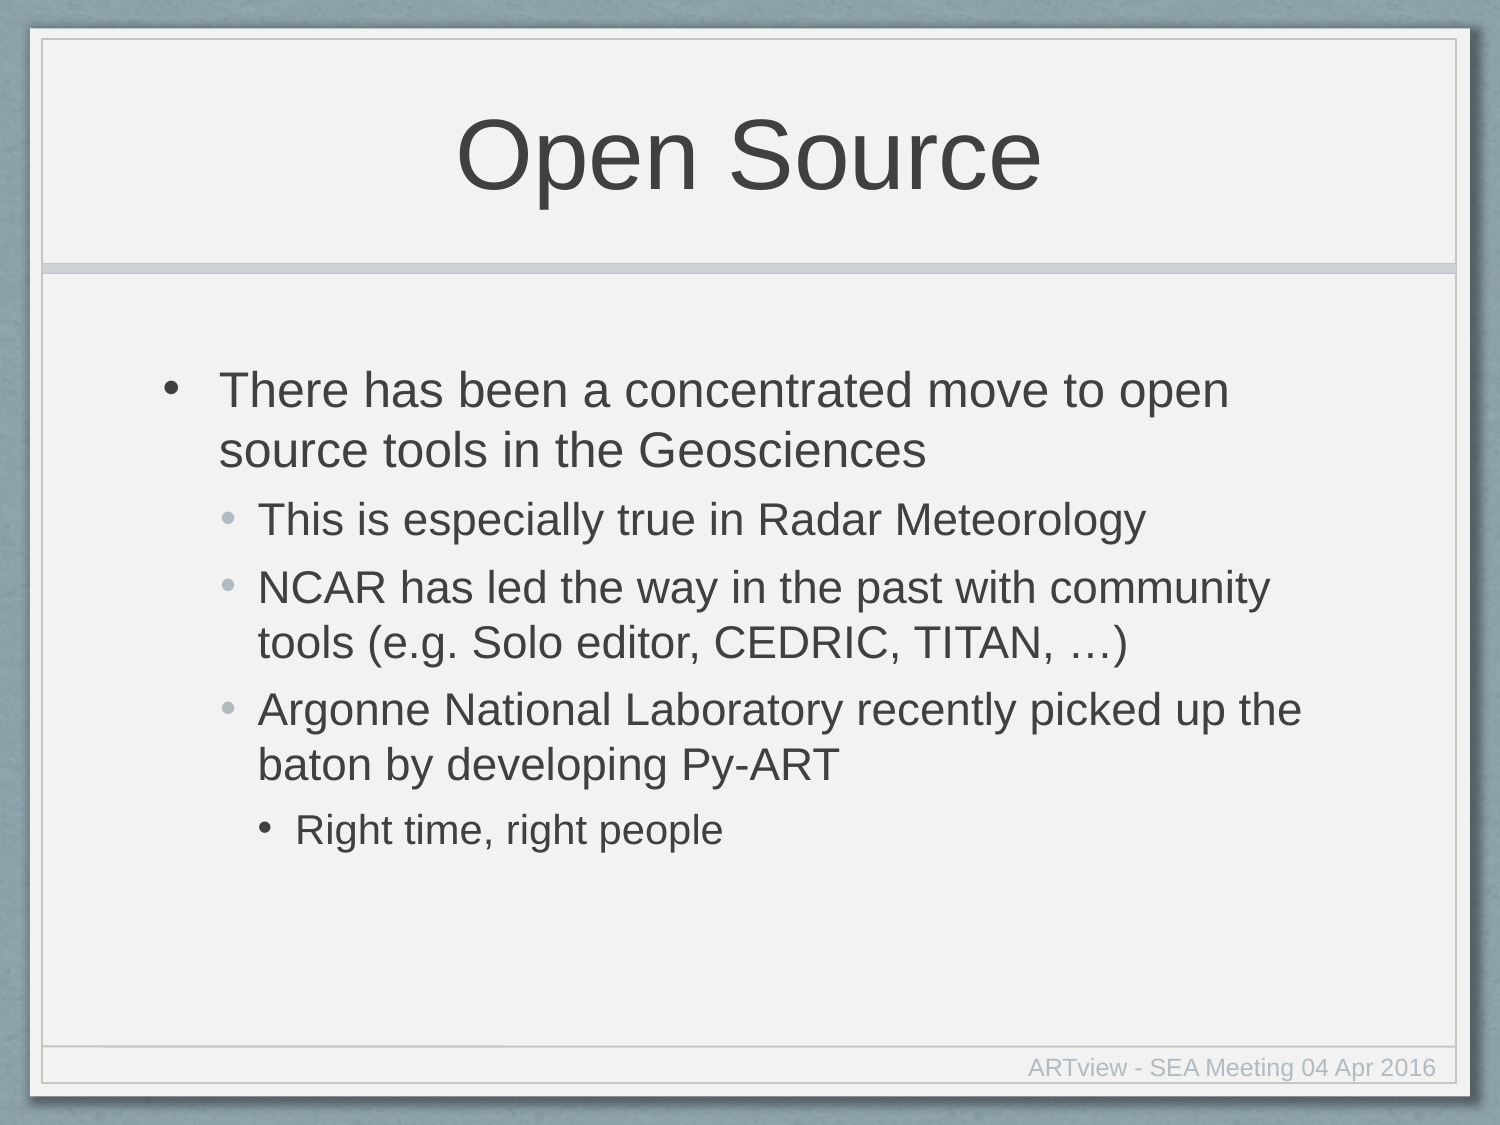

# Open Source
There has been a concentrated move to open source tools in the Geosciences
This is especially true in Radar Meteorology
NCAR has led the way in the past with community tools (e.g. Solo editor, CEDRIC, TITAN, …)
Argonne National Laboratory recently picked up the baton by developing Py-ART
Right time, right people
ARTview - SEA Meeting 04 Apr 2016